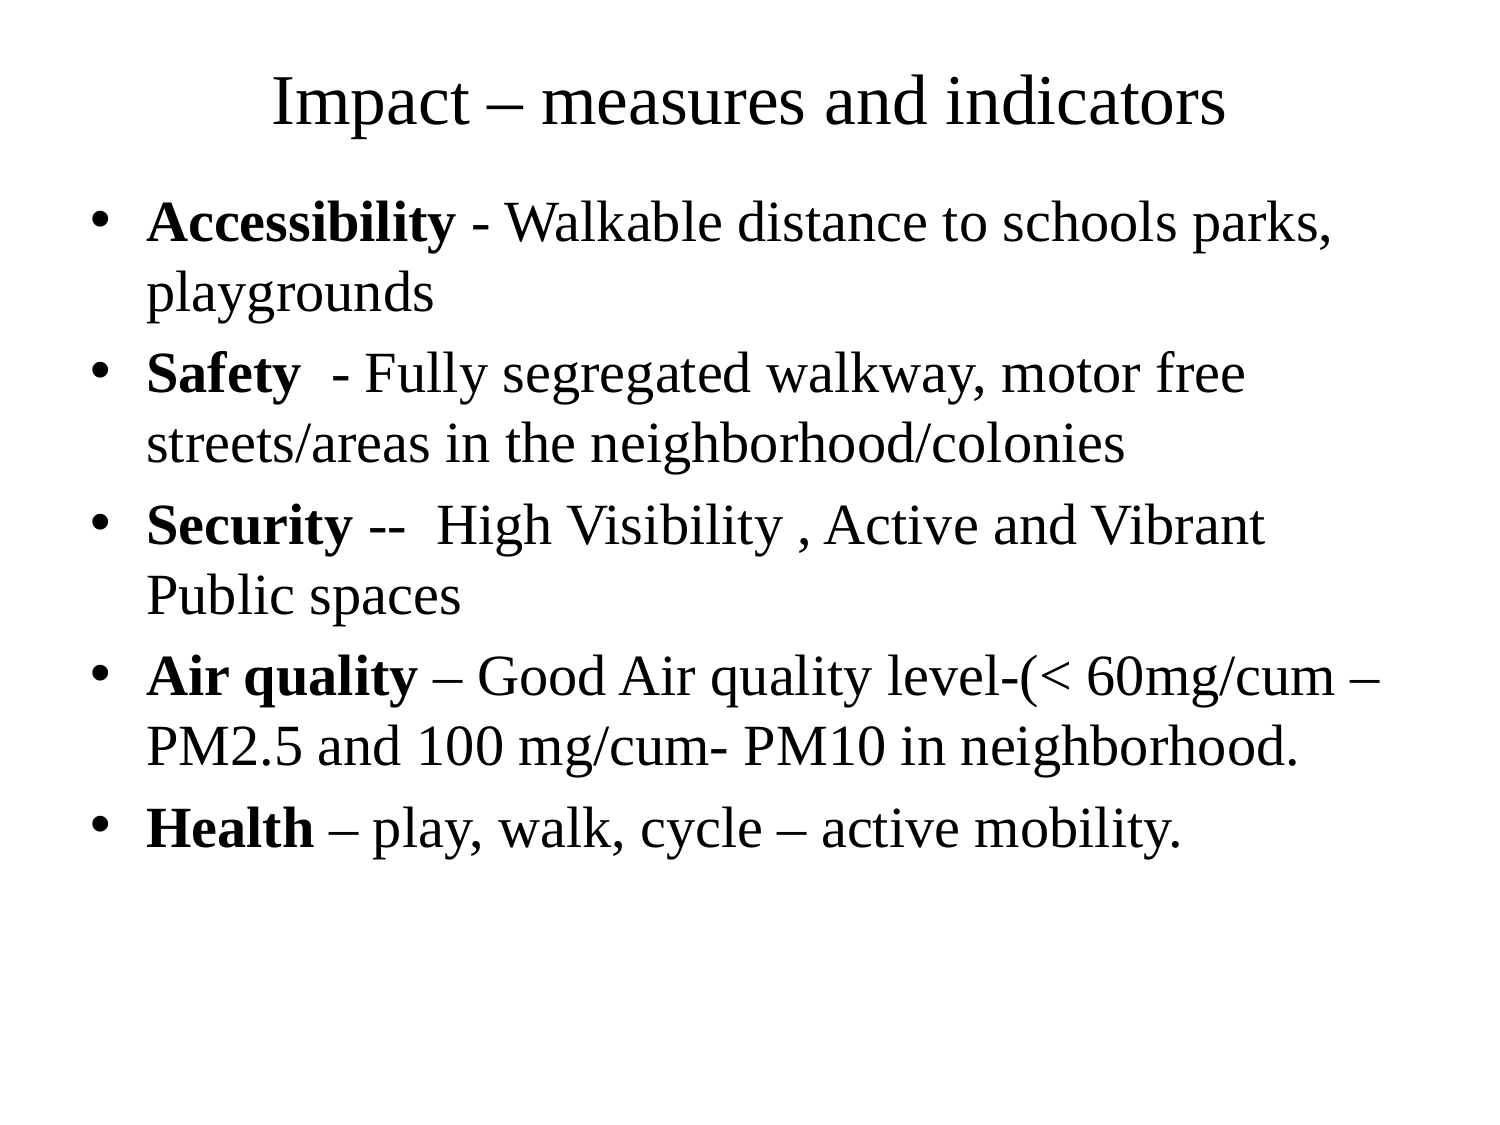

# Impact – measures and indicators
Accessibility - Walkable distance to schools parks, playgrounds
Safety  - Fully segregated walkway, motor free streets/areas in the neighborhood/colonies
Security --  High Visibility , Active and Vibrant Public spaces
Air quality – Good Air quality level-(< 60mg/cum – PM2.5 and 100 mg/cum- PM10 in neighborhood.
Health – play, walk, cycle – active mobility.